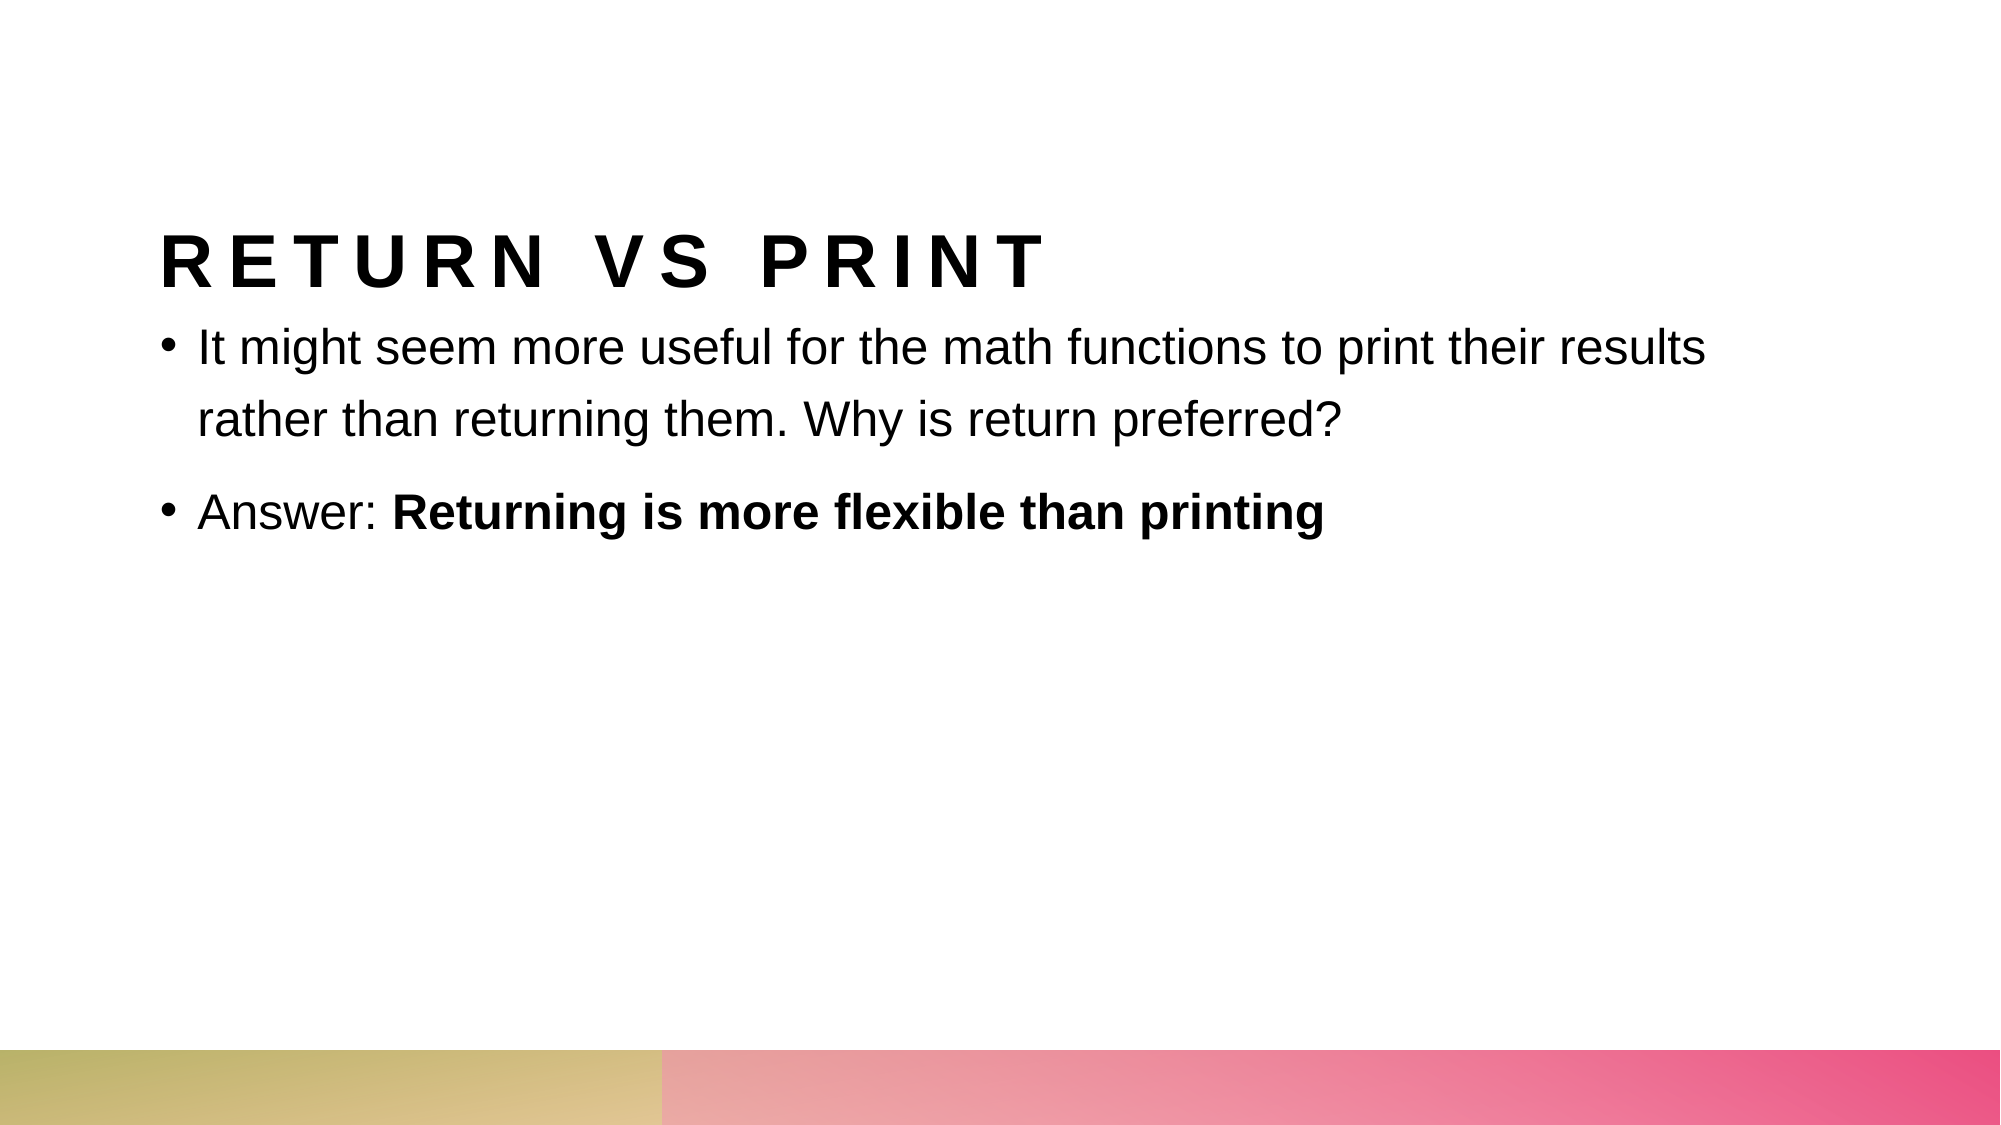

# Return vs print
It might seem more useful for the math functions to print their results rather than returning them. Why is return preferred?
Answer: Returning is more flexible than printing